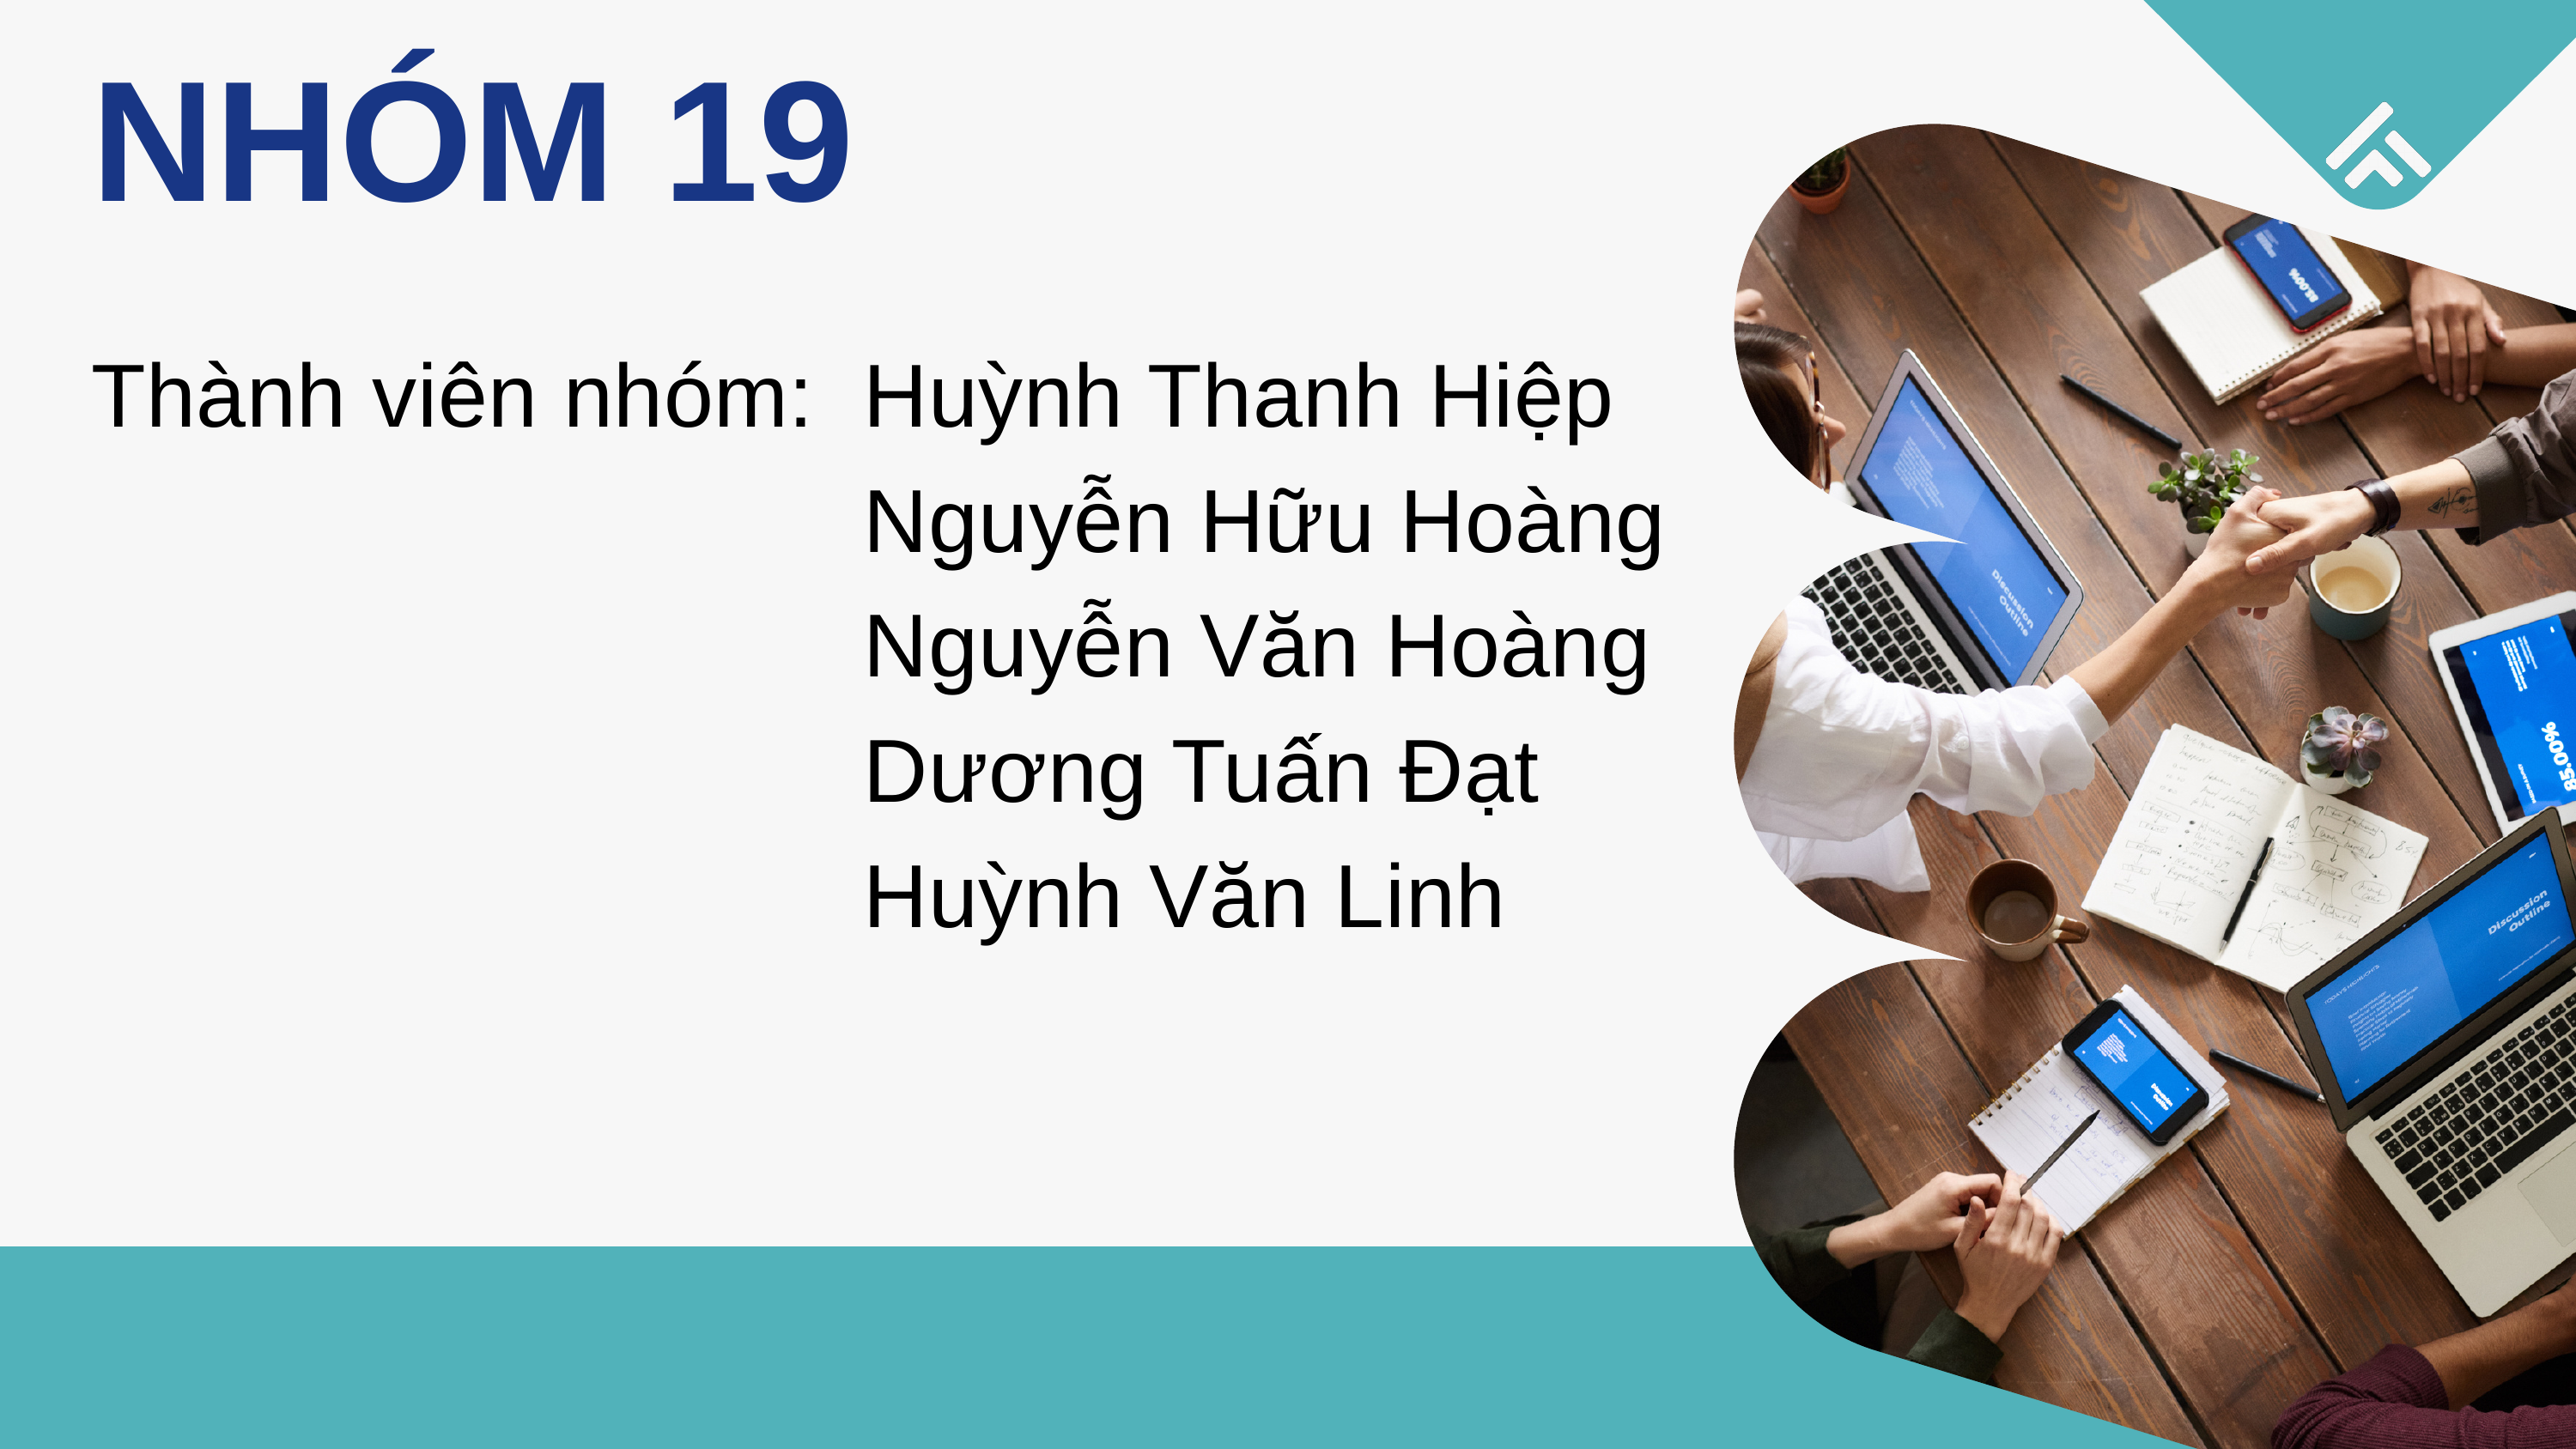

NHÓM 19

Thành viên nhóm:
Huỳnh Thanh Hiệp
Nguyễn Hữu Hoàng
Nguyễn Văn Hoàng
Dương Tuấn Đạt
Huỳnh Văn Linh